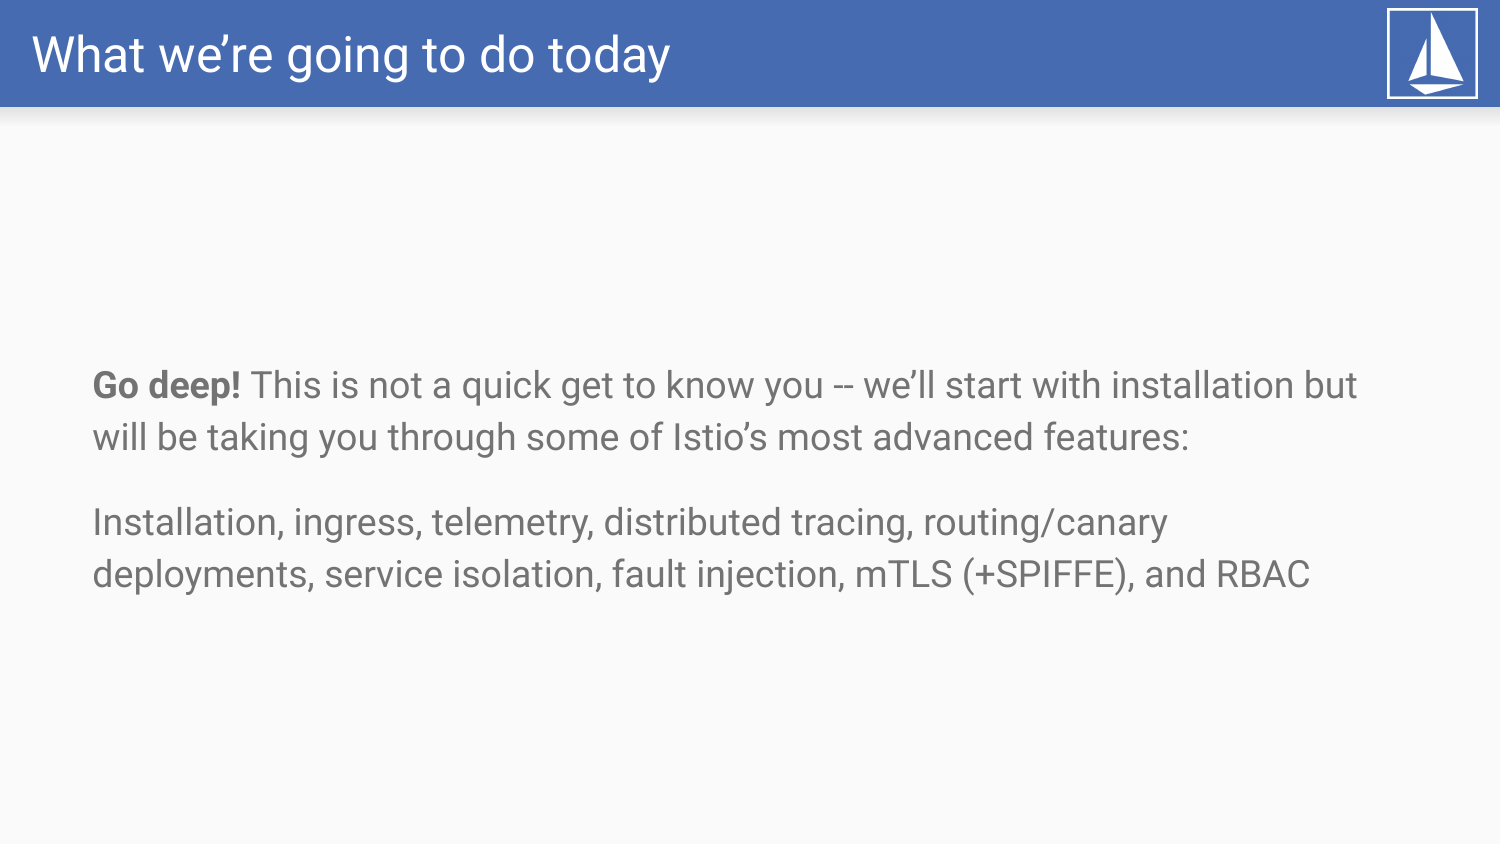

# What we’re going to do today
Go deep! This is not a quick get to know you -- we’ll start with installation but will be taking you through some of Istio’s most advanced features:
Installation, ingress, telemetry, distributed tracing, routing/canary deployments, service isolation, fault injection, mTLS (+SPIFFE), and RBAC